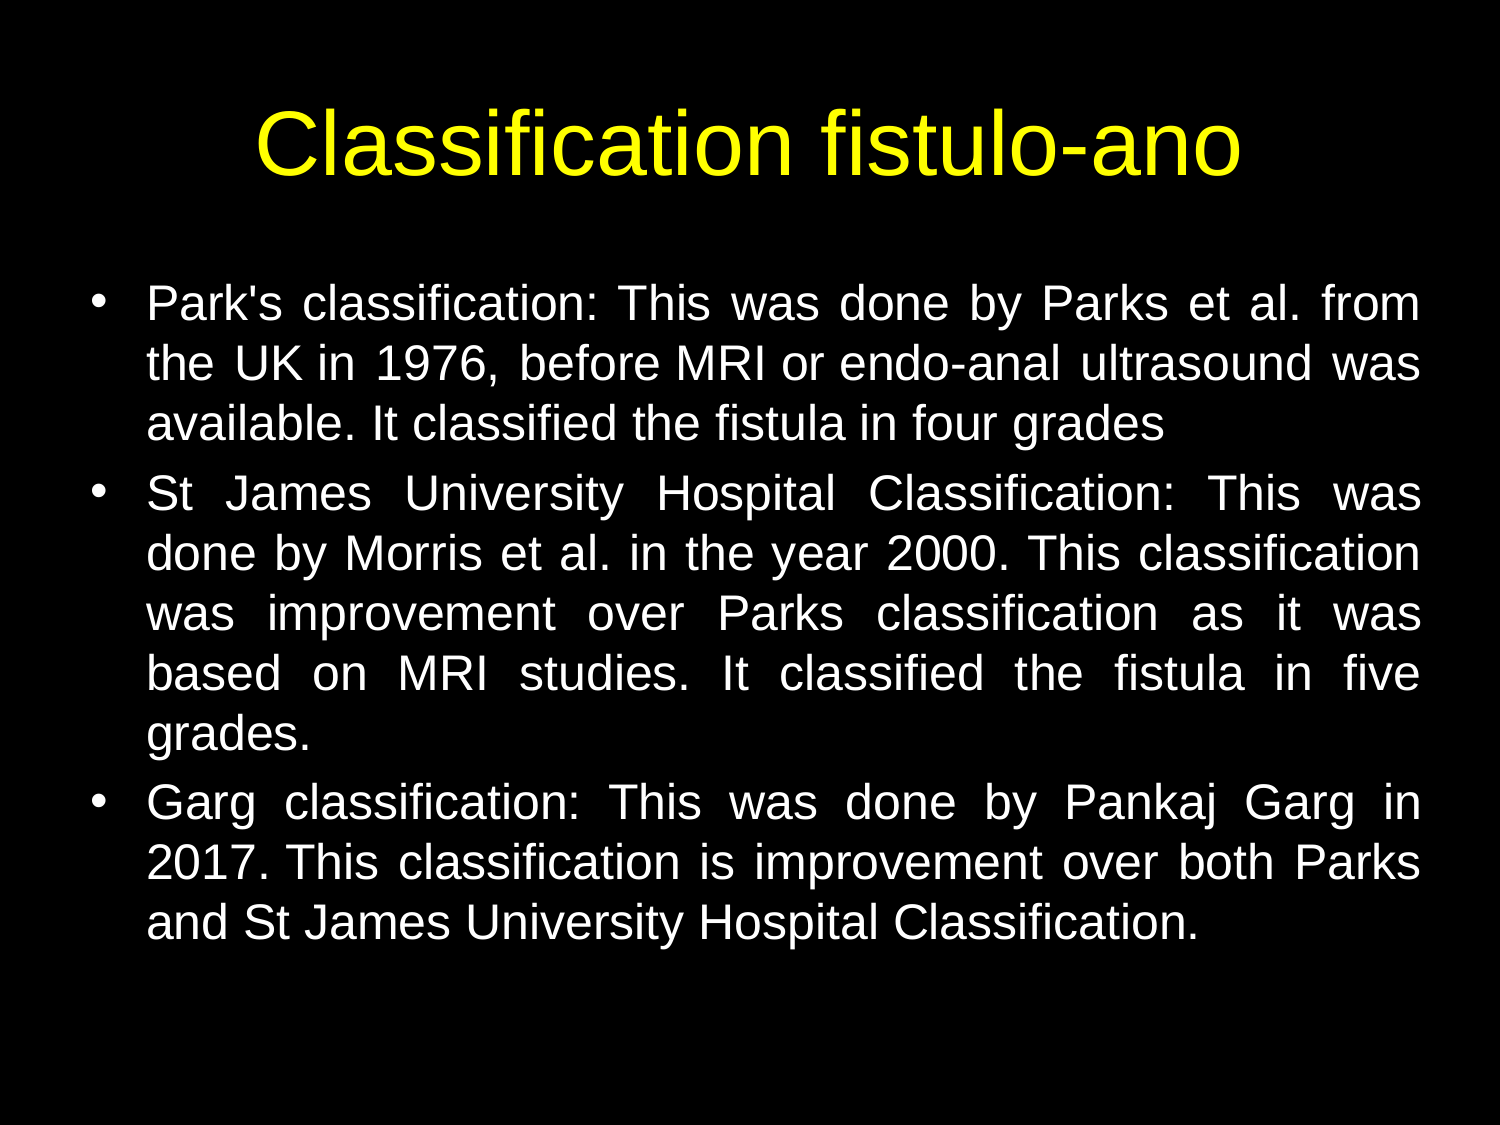

# Classification fistulo-ano
Park's classification: This was done by Parks et al. from the UK in 1976, before MRI or endo-anal ultrasound was available. It classified the fistula in four grades
St James University Hospital Classification: This was done by Morris et al. in the year 2000. This classification was improvement over Parks classification as it was based on MRI studies. It classified the fistula in five grades.
Garg classification: This was done by Pankaj Garg in 2017. This classification is improvement over both Parks and St James University Hospital Classification.